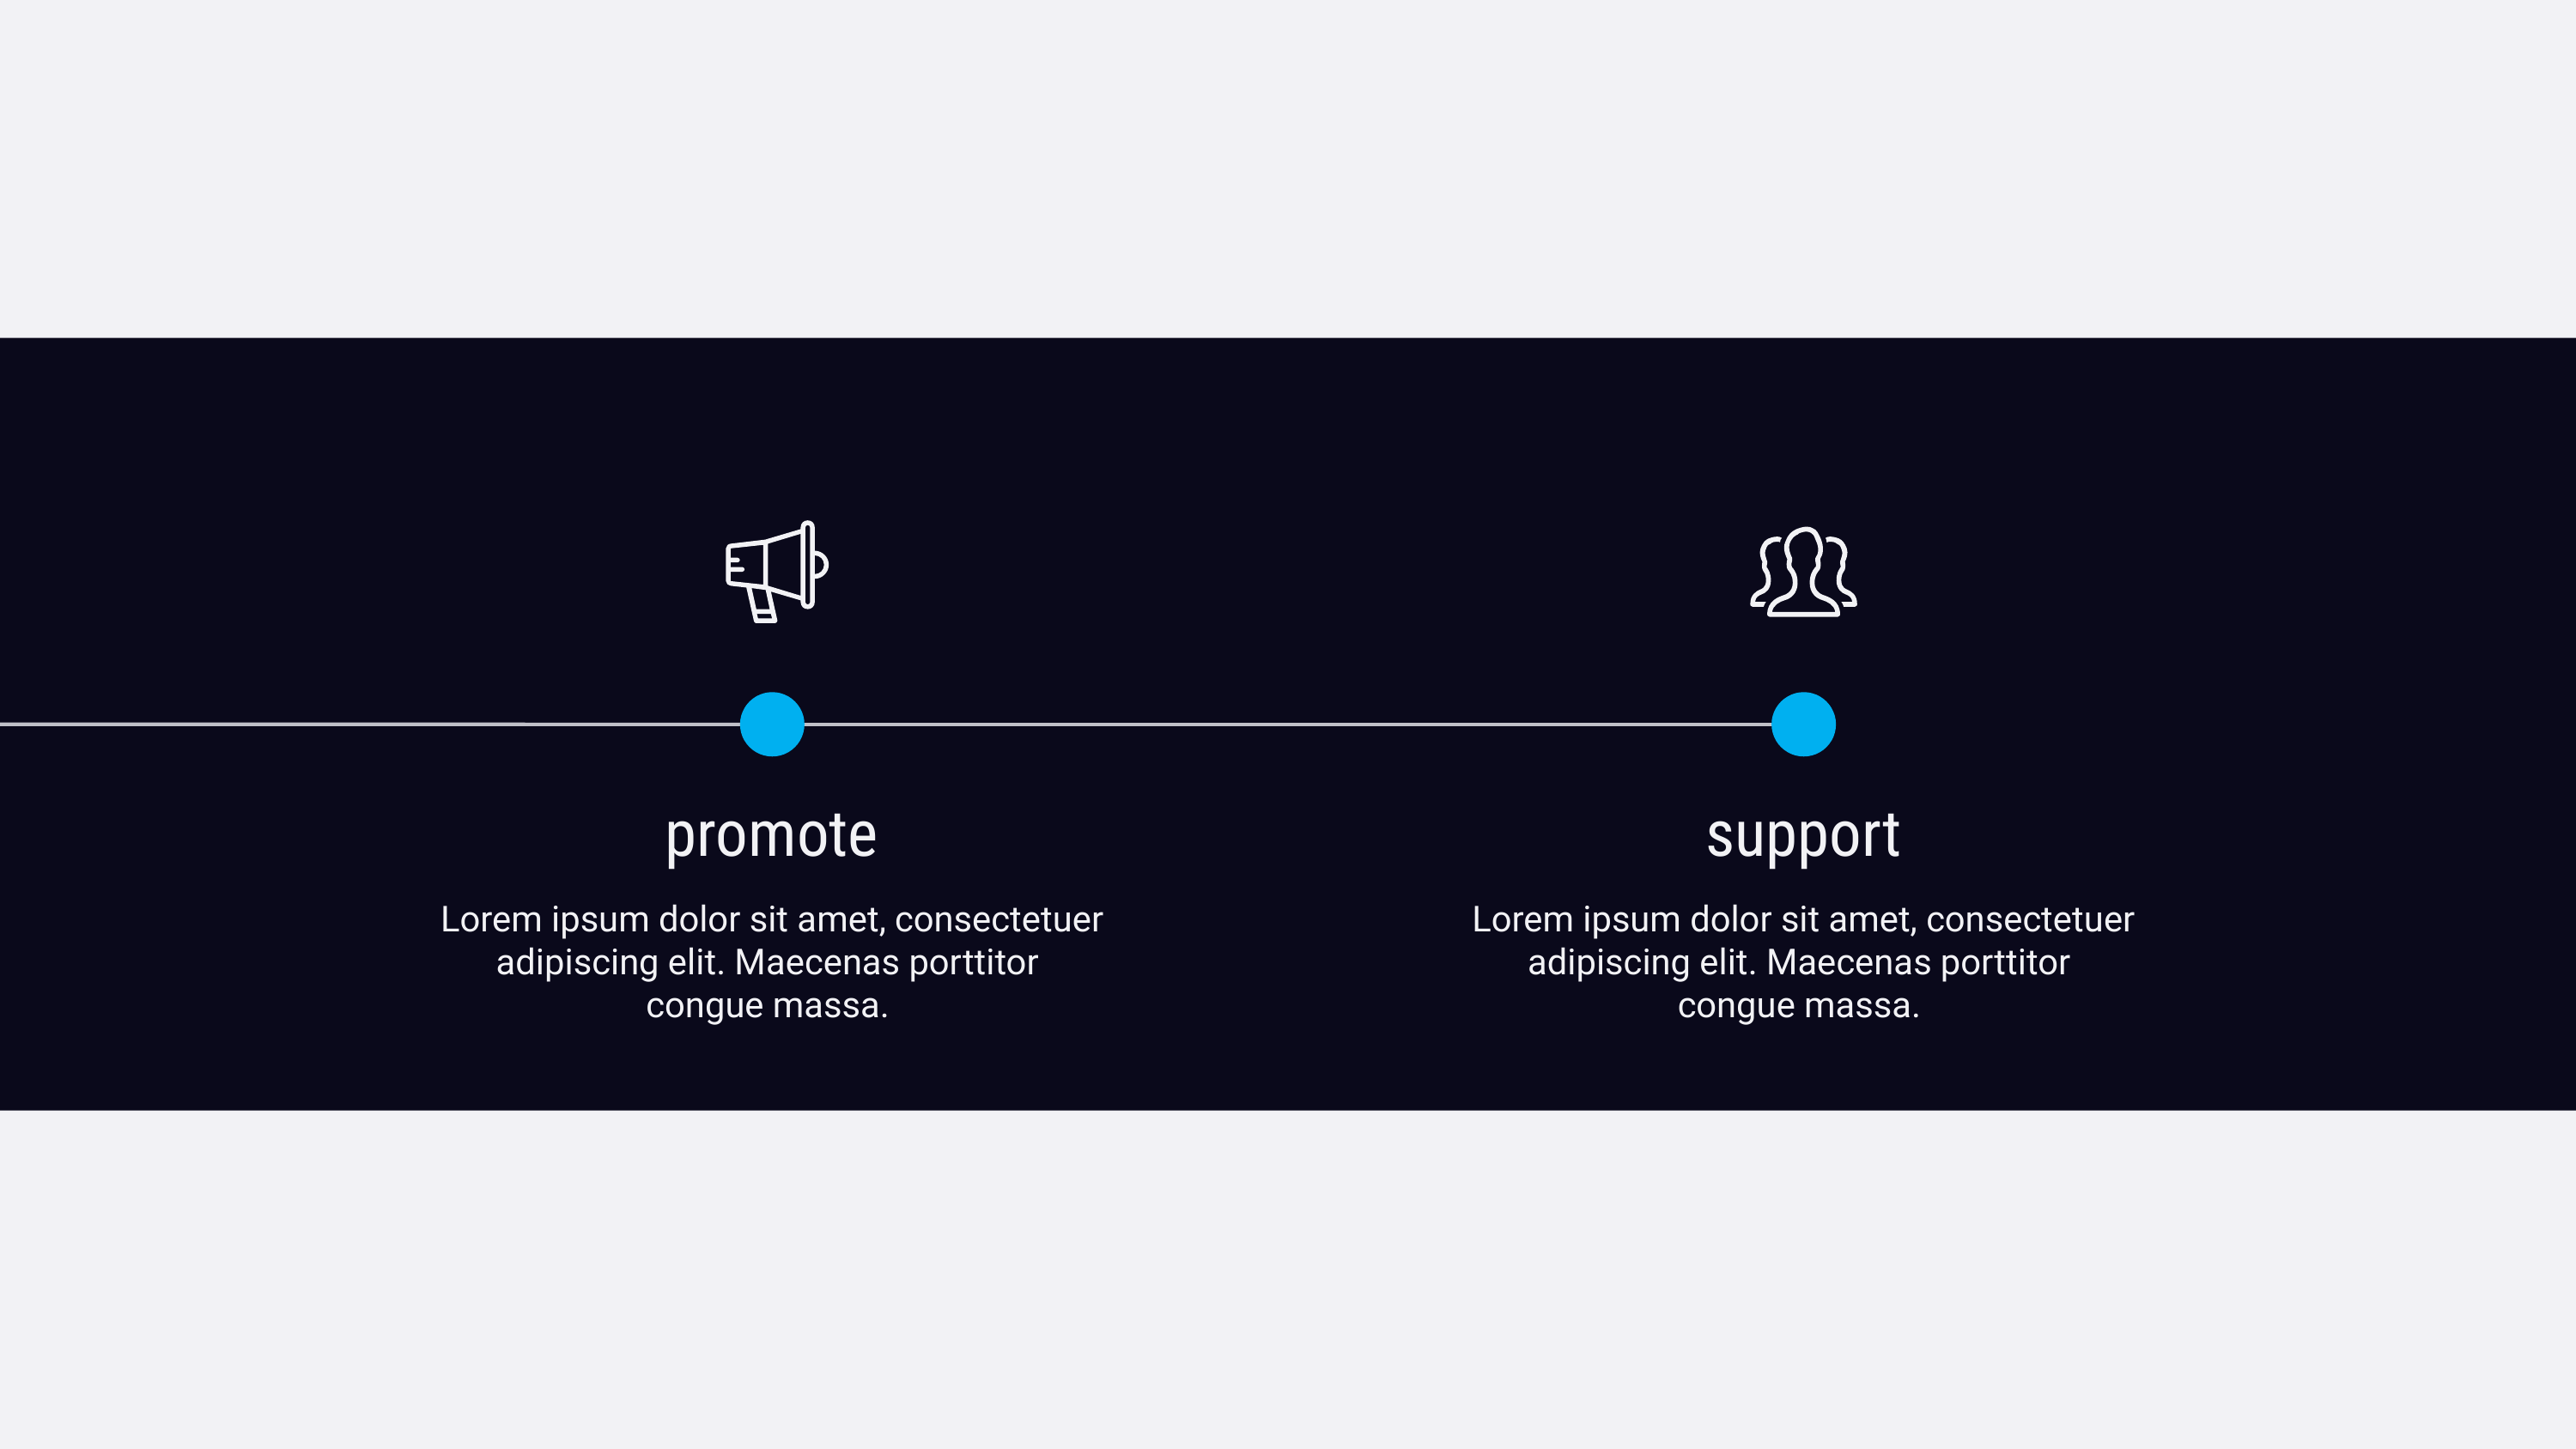

promote
Lorem ipsum dolor sit amet, consectetuer adipiscing elit. Maecenas porttitor
congue massa.

support
Lorem ipsum dolor sit amet, consectetuer adipiscing elit. Maecenas porttitor
congue massa.